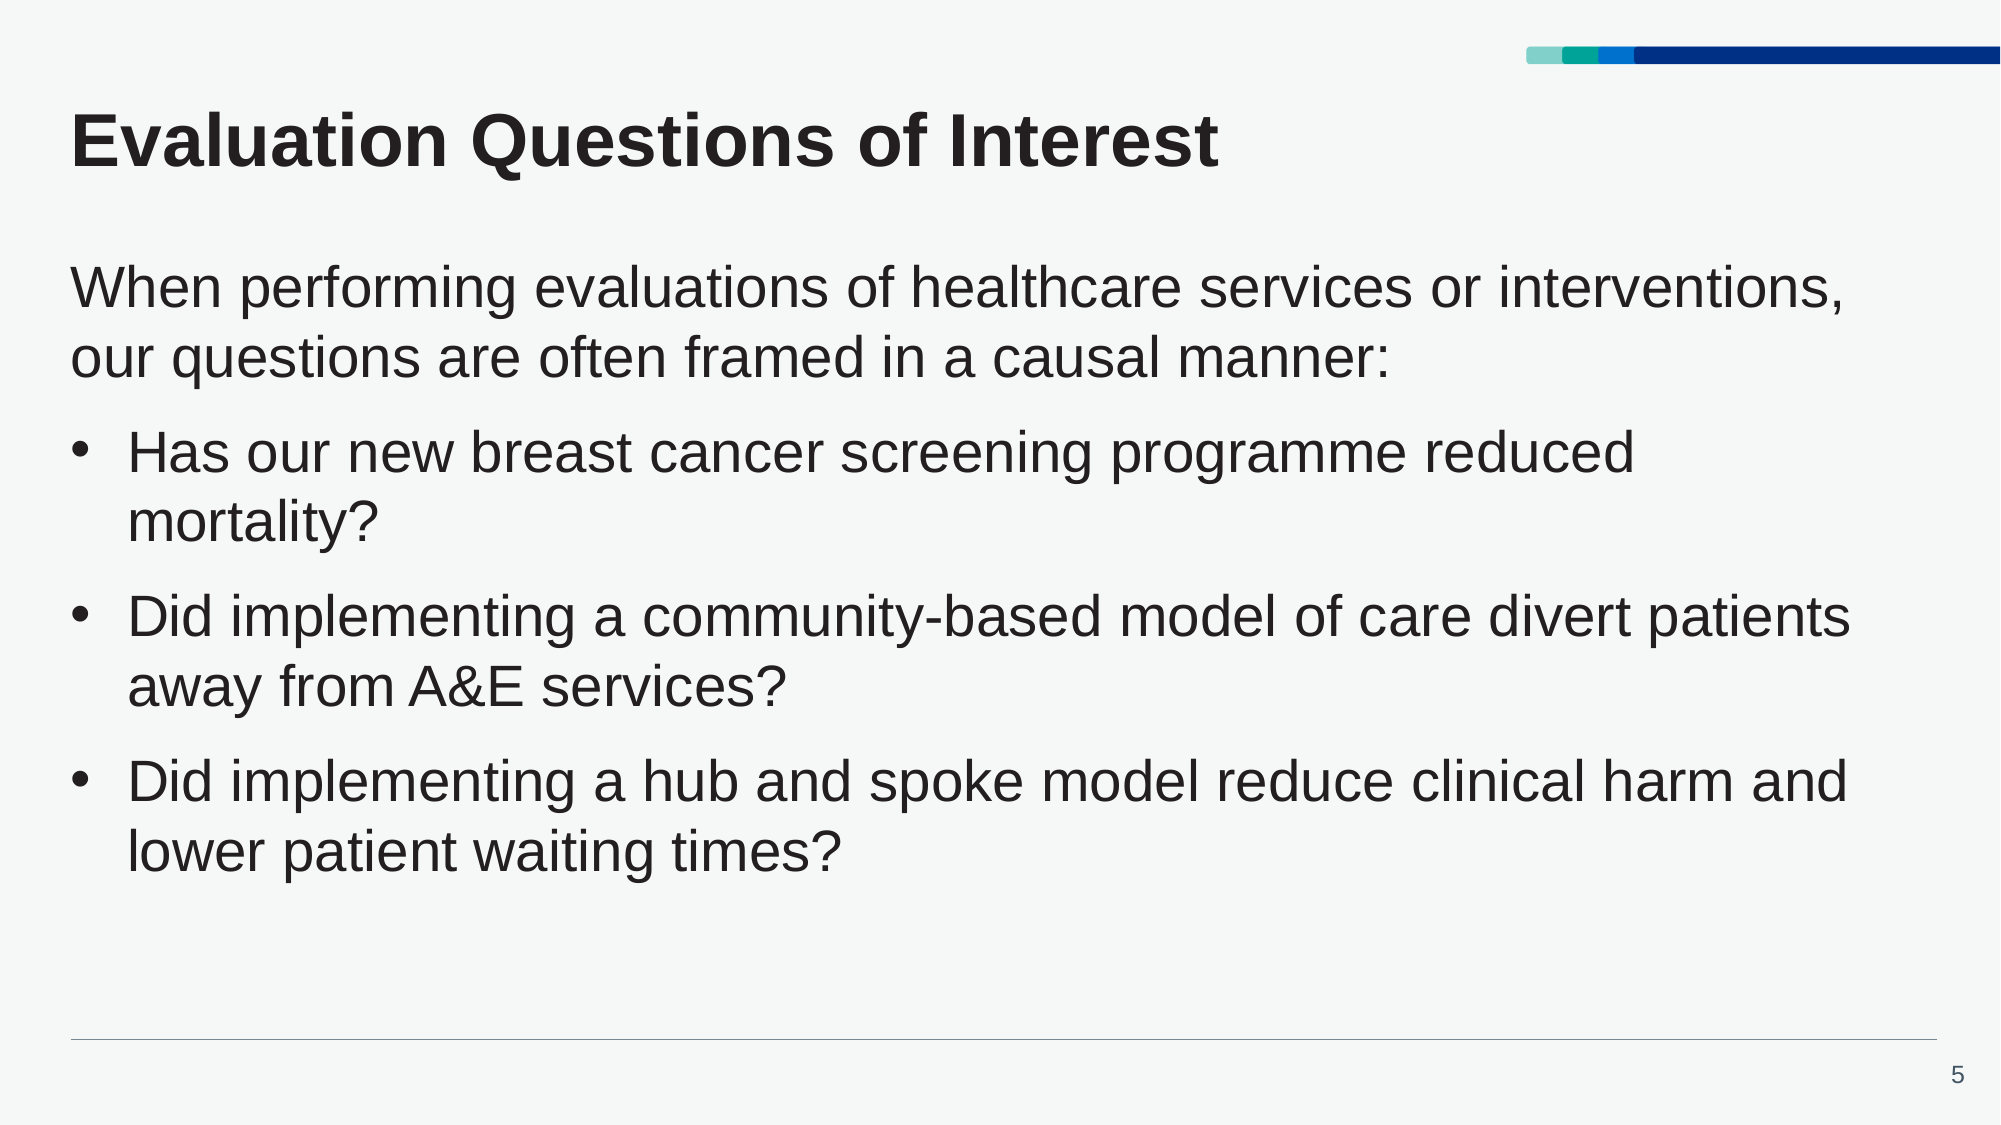

# Evaluation Questions of Interest
When performing evaluations of healthcare services or interventions, our questions are often framed in a causal manner:
Has our new breast cancer screening programme reduced mortality?
Did implementing a community-based model of care divert patients away from A&E services?
Did implementing a hub and spoke model reduce clinical harm and lower patient waiting times?